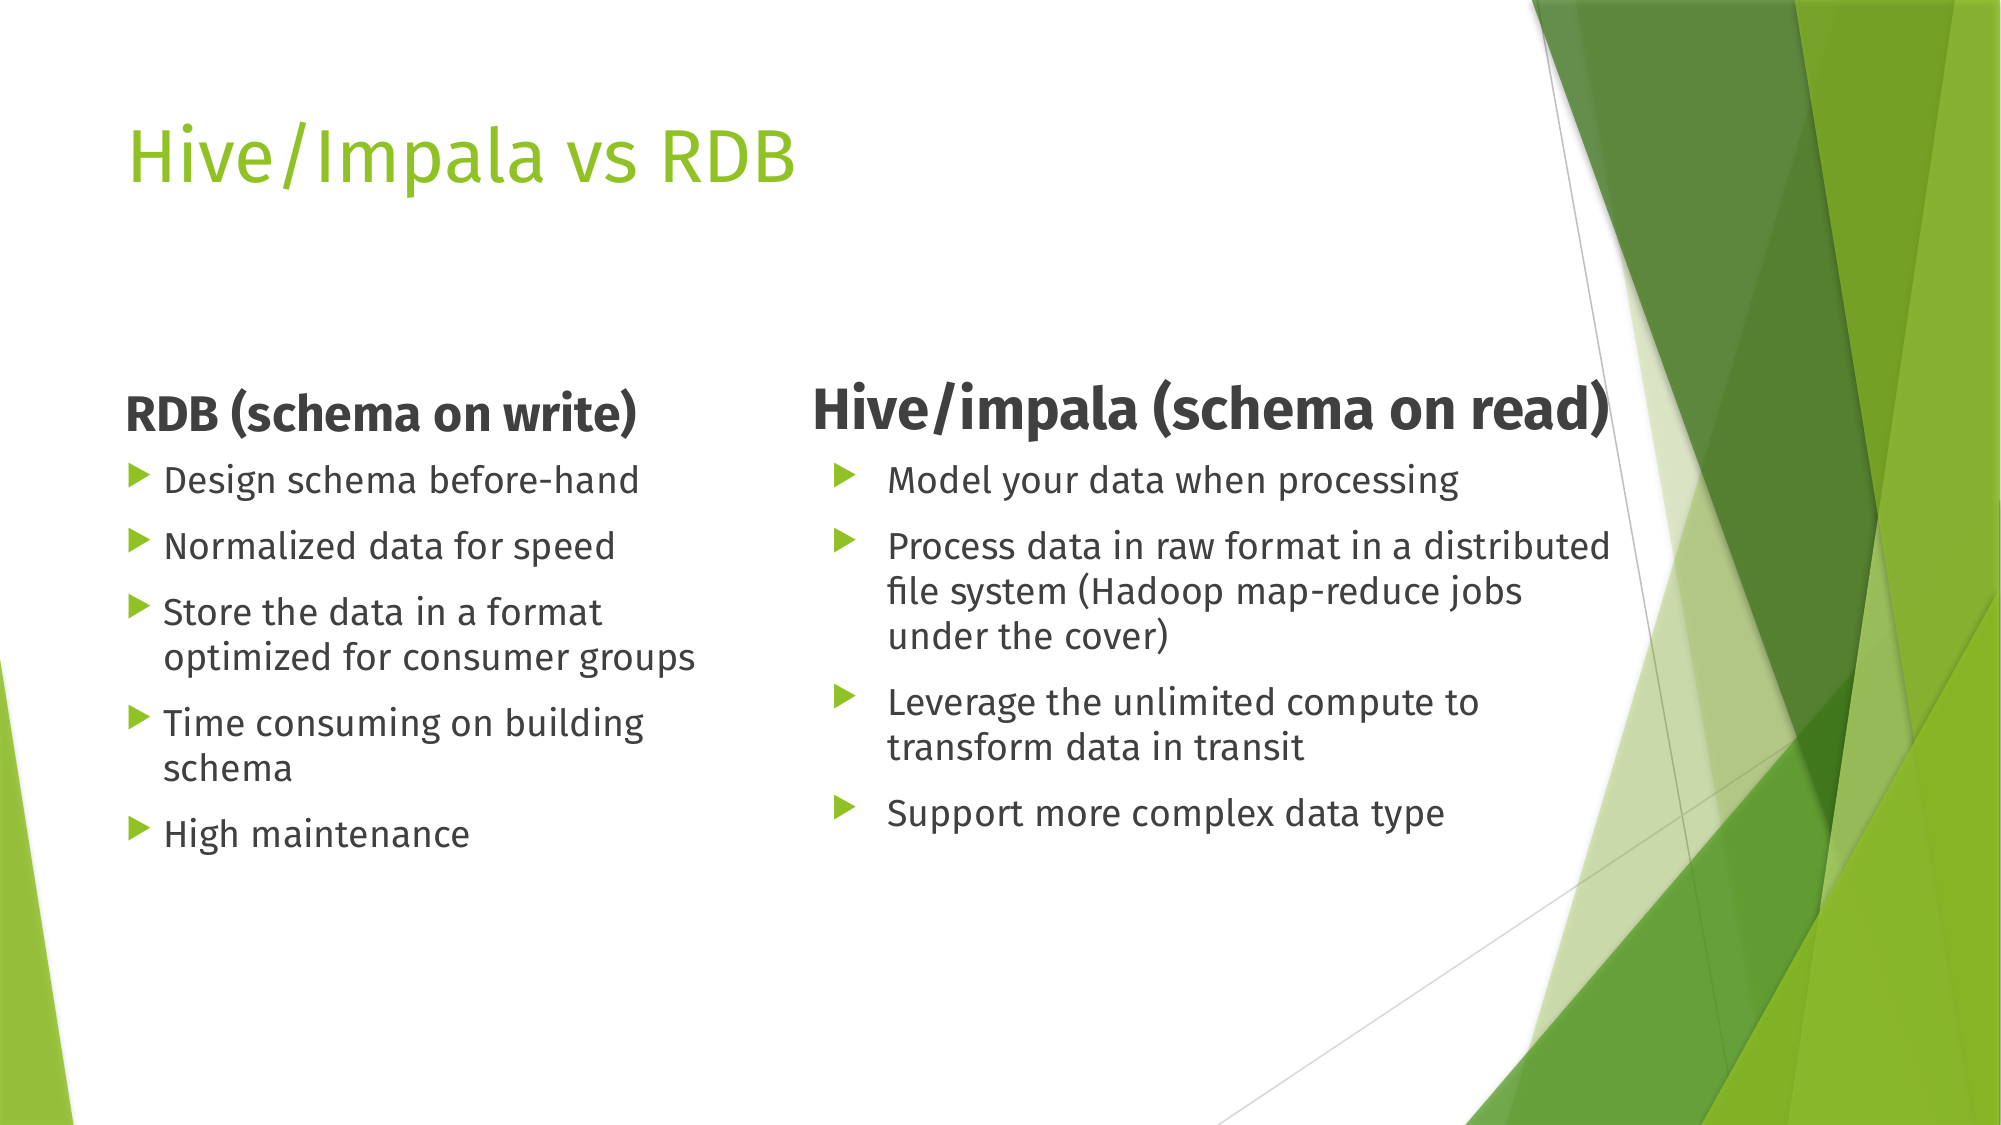

# Hive/Impala vs RDB
RDB (schema on write)
Hive/impala (schema on read)
Model your data when processing
Process data in raw format in a distributed file system (Hadoop map-reduce jobs under the cover)
Leverage the unlimited compute to transform data in transit
Support more complex data type
Design schema before-hand
Normalized data for speed
Store the data in a format optimized for consumer groups
Time consuming on building schema
High maintenance